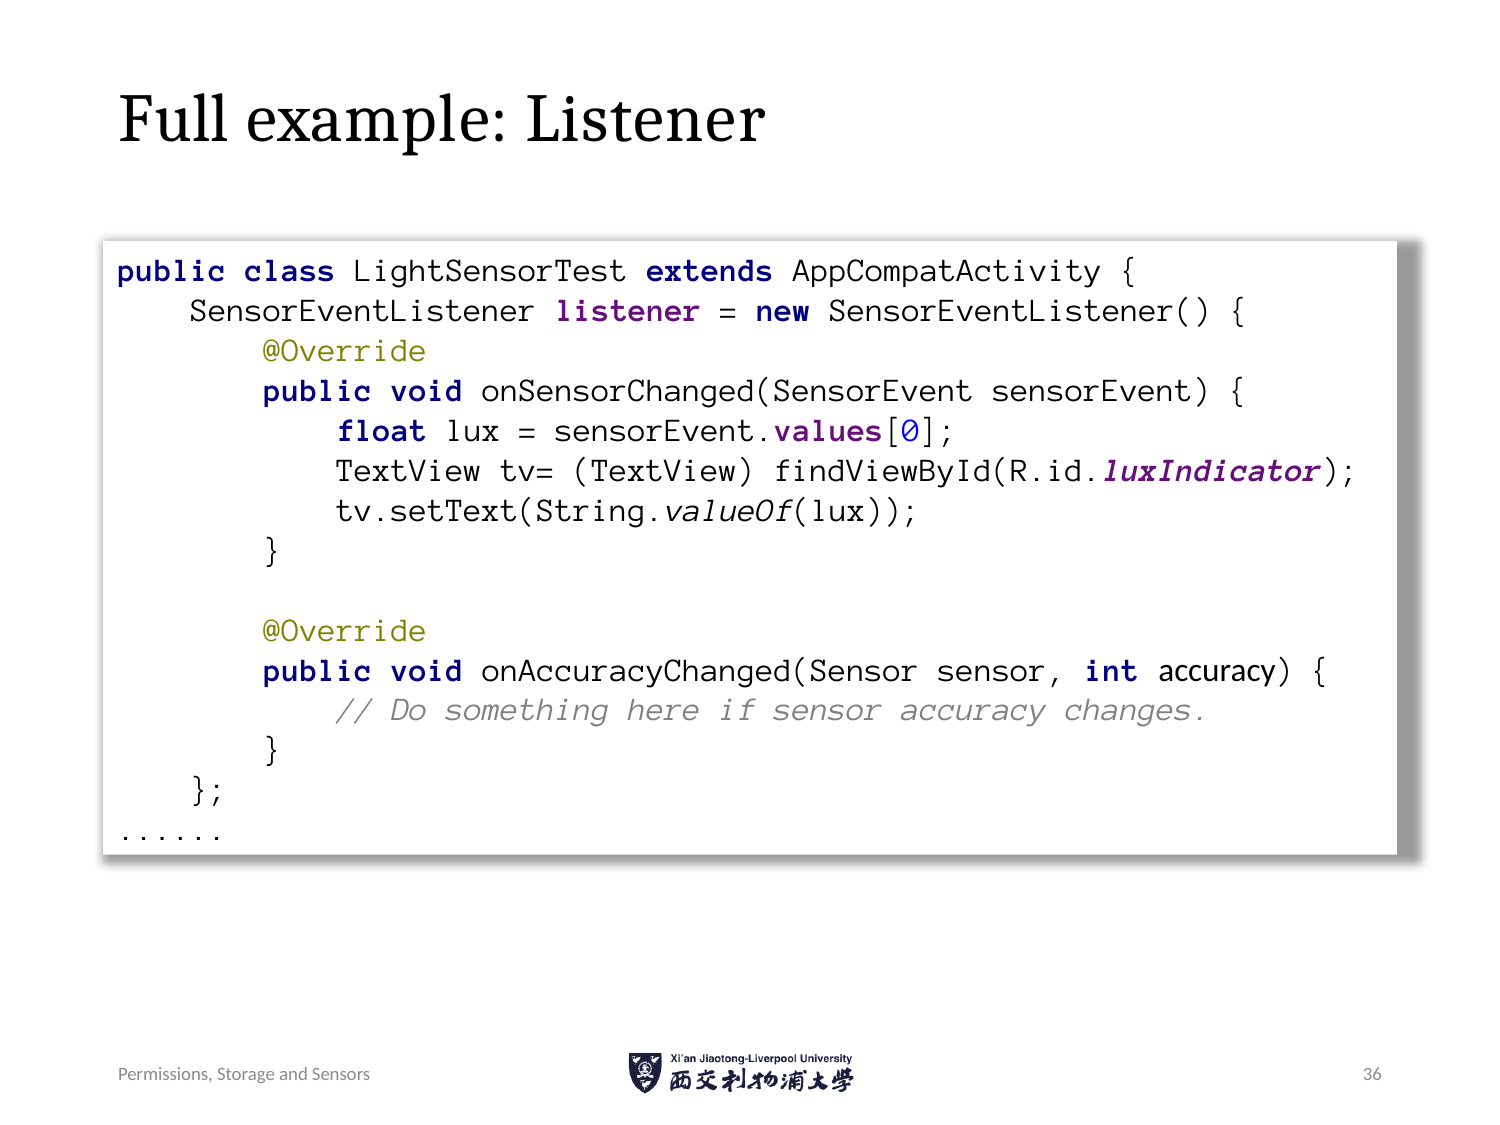

# Full example: Listener
public class LightSensorTest extends AppCompatActivity {
    SensorEventListener listener = new SensorEventListener() {
        @Override
        public void onSensorChanged(SensorEvent sensorEvent) {
            float lux = sensorEvent.values[0];
            TextView tv= (TextView) findViewById(R.id.luxIndicator);
            tv.setText(String.valueOf(lux));
        }
        @Override
        public void onAccuracyChanged(Sensor sensor, int accuracy) {
            // Do something here if sensor accuracy changes.
        }
    };
......
Permissions, Storage and Sensors
36